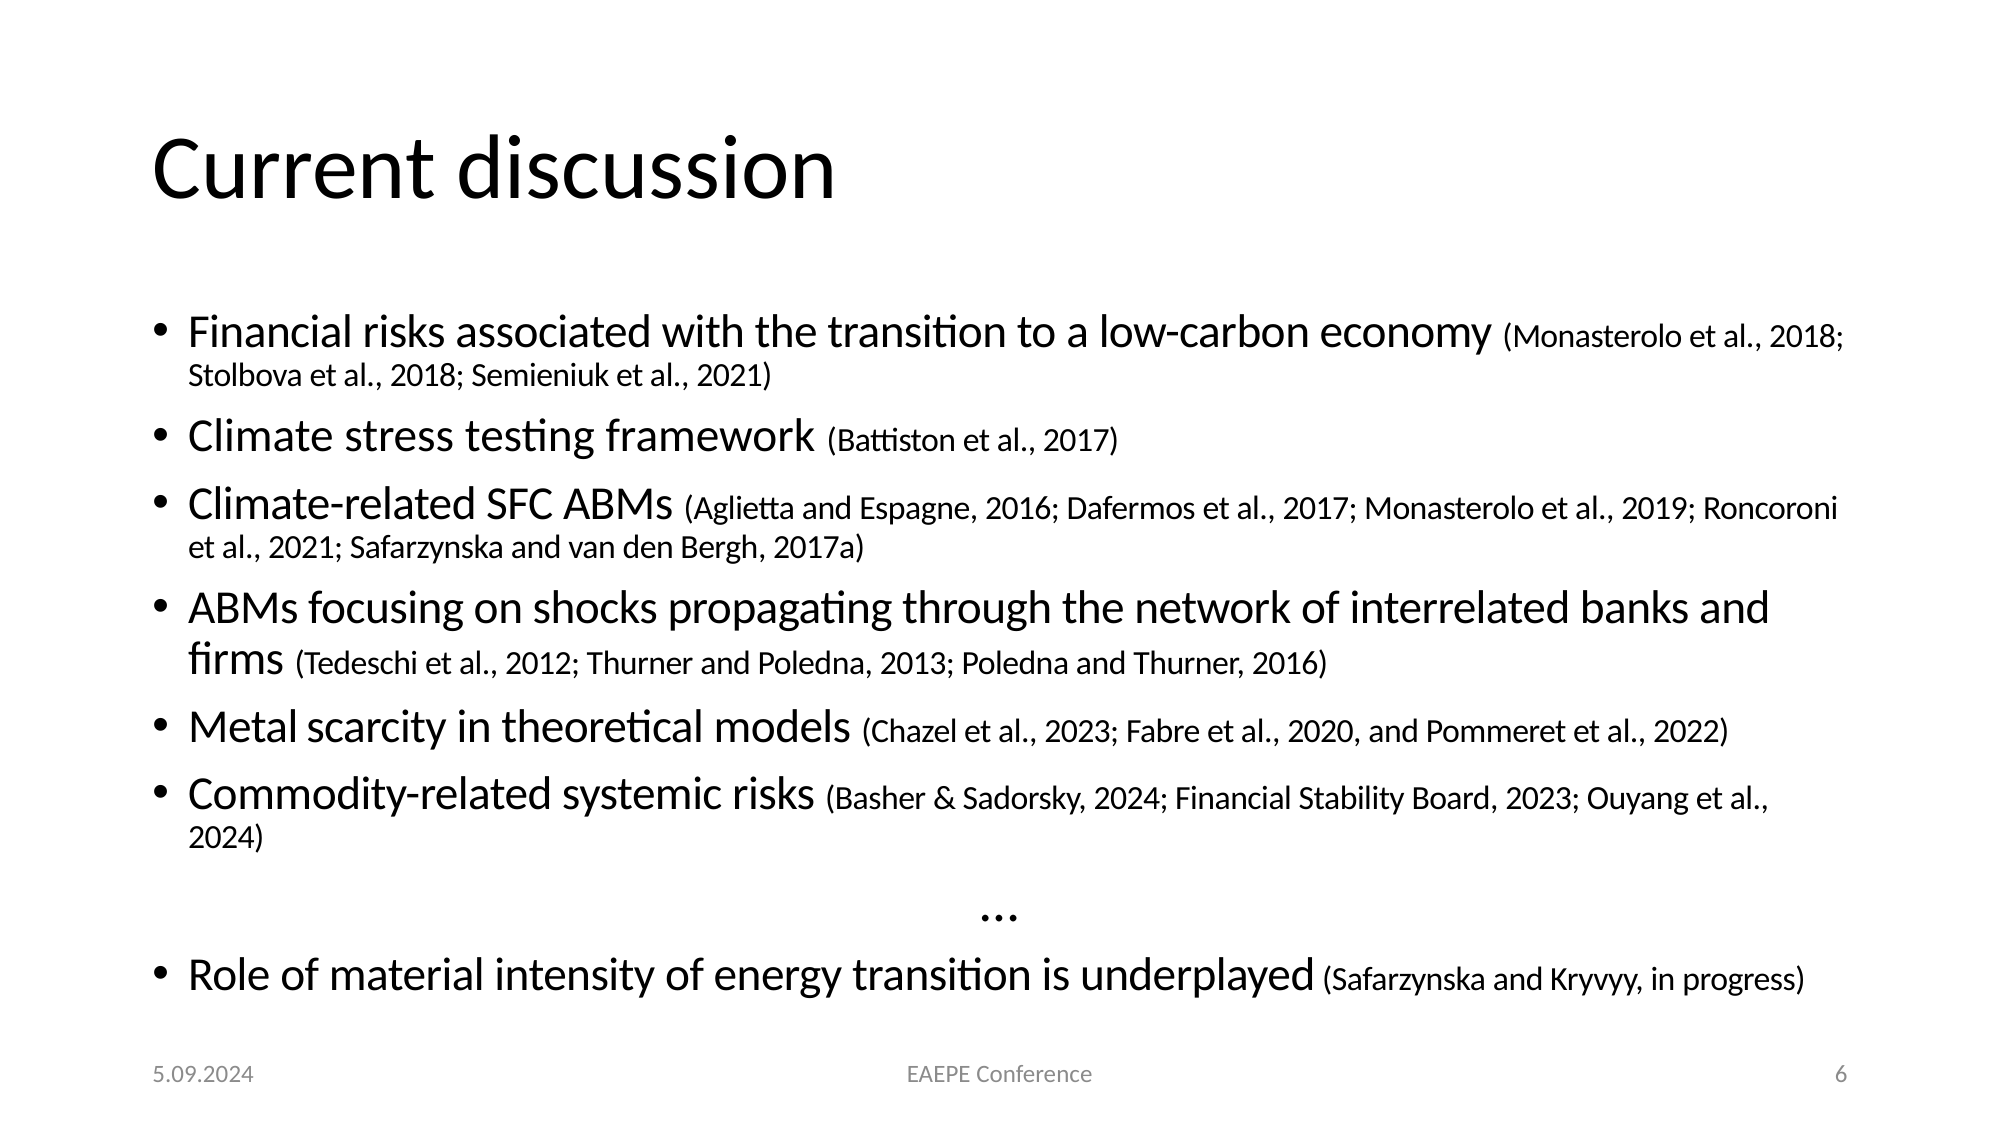

# Current discussion
Financial risks associated with the transition to a low-carbon economy (Monasterolo et al., 2018; Stolbova et al., 2018; Semieniuk et al., 2021)
Climate stress testing framework (Battiston et al., 2017)
Climate-related SFC ABMs (Aglietta and Espagne, 2016; Dafermos et al., 2017; Monasterolo et al., 2019; Roncoroni et al., 2021; Safarzynska and van den Bergh, 2017a)
ABMs focusing on shocks propagating through the network of interrelated banks and firms (Tedeschi et al., 2012; Thurner and Poledna, 2013; Poledna and Thurner, 2016)
Metal scarcity in theoretical models (Chazel et al., 2023; Fabre et al., 2020, and Pommeret et al., 2022)
Commodity-related systemic risks (Basher & Sadorsky, 2024; Financial Stability Board, 2023; Ouyang et al., 2024)
…
Role of material intensity of energy transition is underplayed (Safarzynska and Kryvyy, in progress)
5.09.2024
EAEPE Conference
6